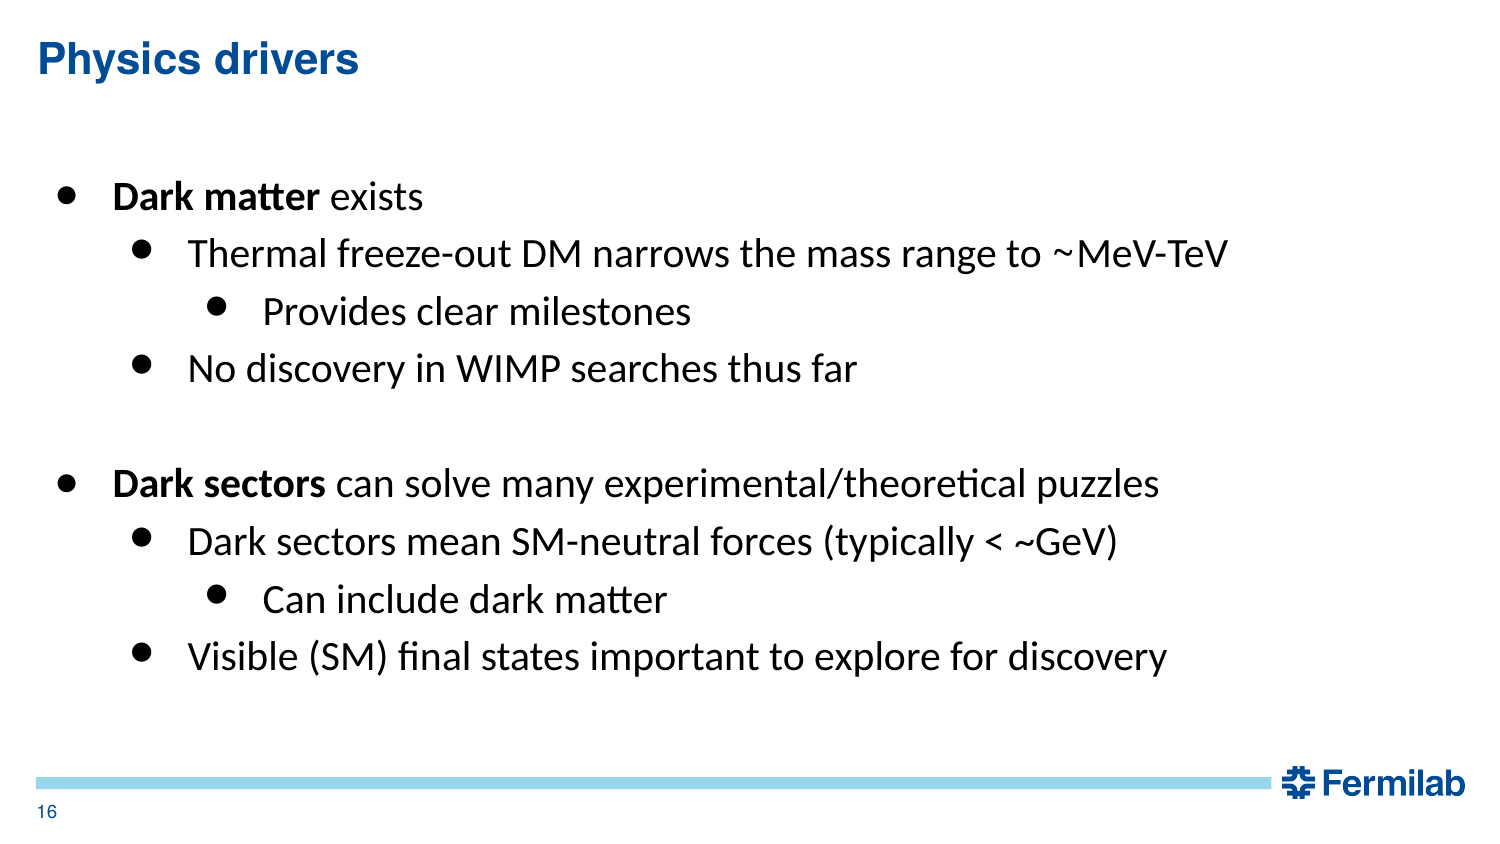

# Physics drivers
Dark matter exists
Thermal freeze-out DM narrows the mass range to ~MeV-TeV
Provides clear milestones
No discovery in WIMP searches thus far
Dark sectors can solve many experimental/theoretical puzzles
Dark sectors mean SM-neutral forces (typically < ~GeV)
Can include dark matter
Visible (SM) final states important to explore for discovery
16